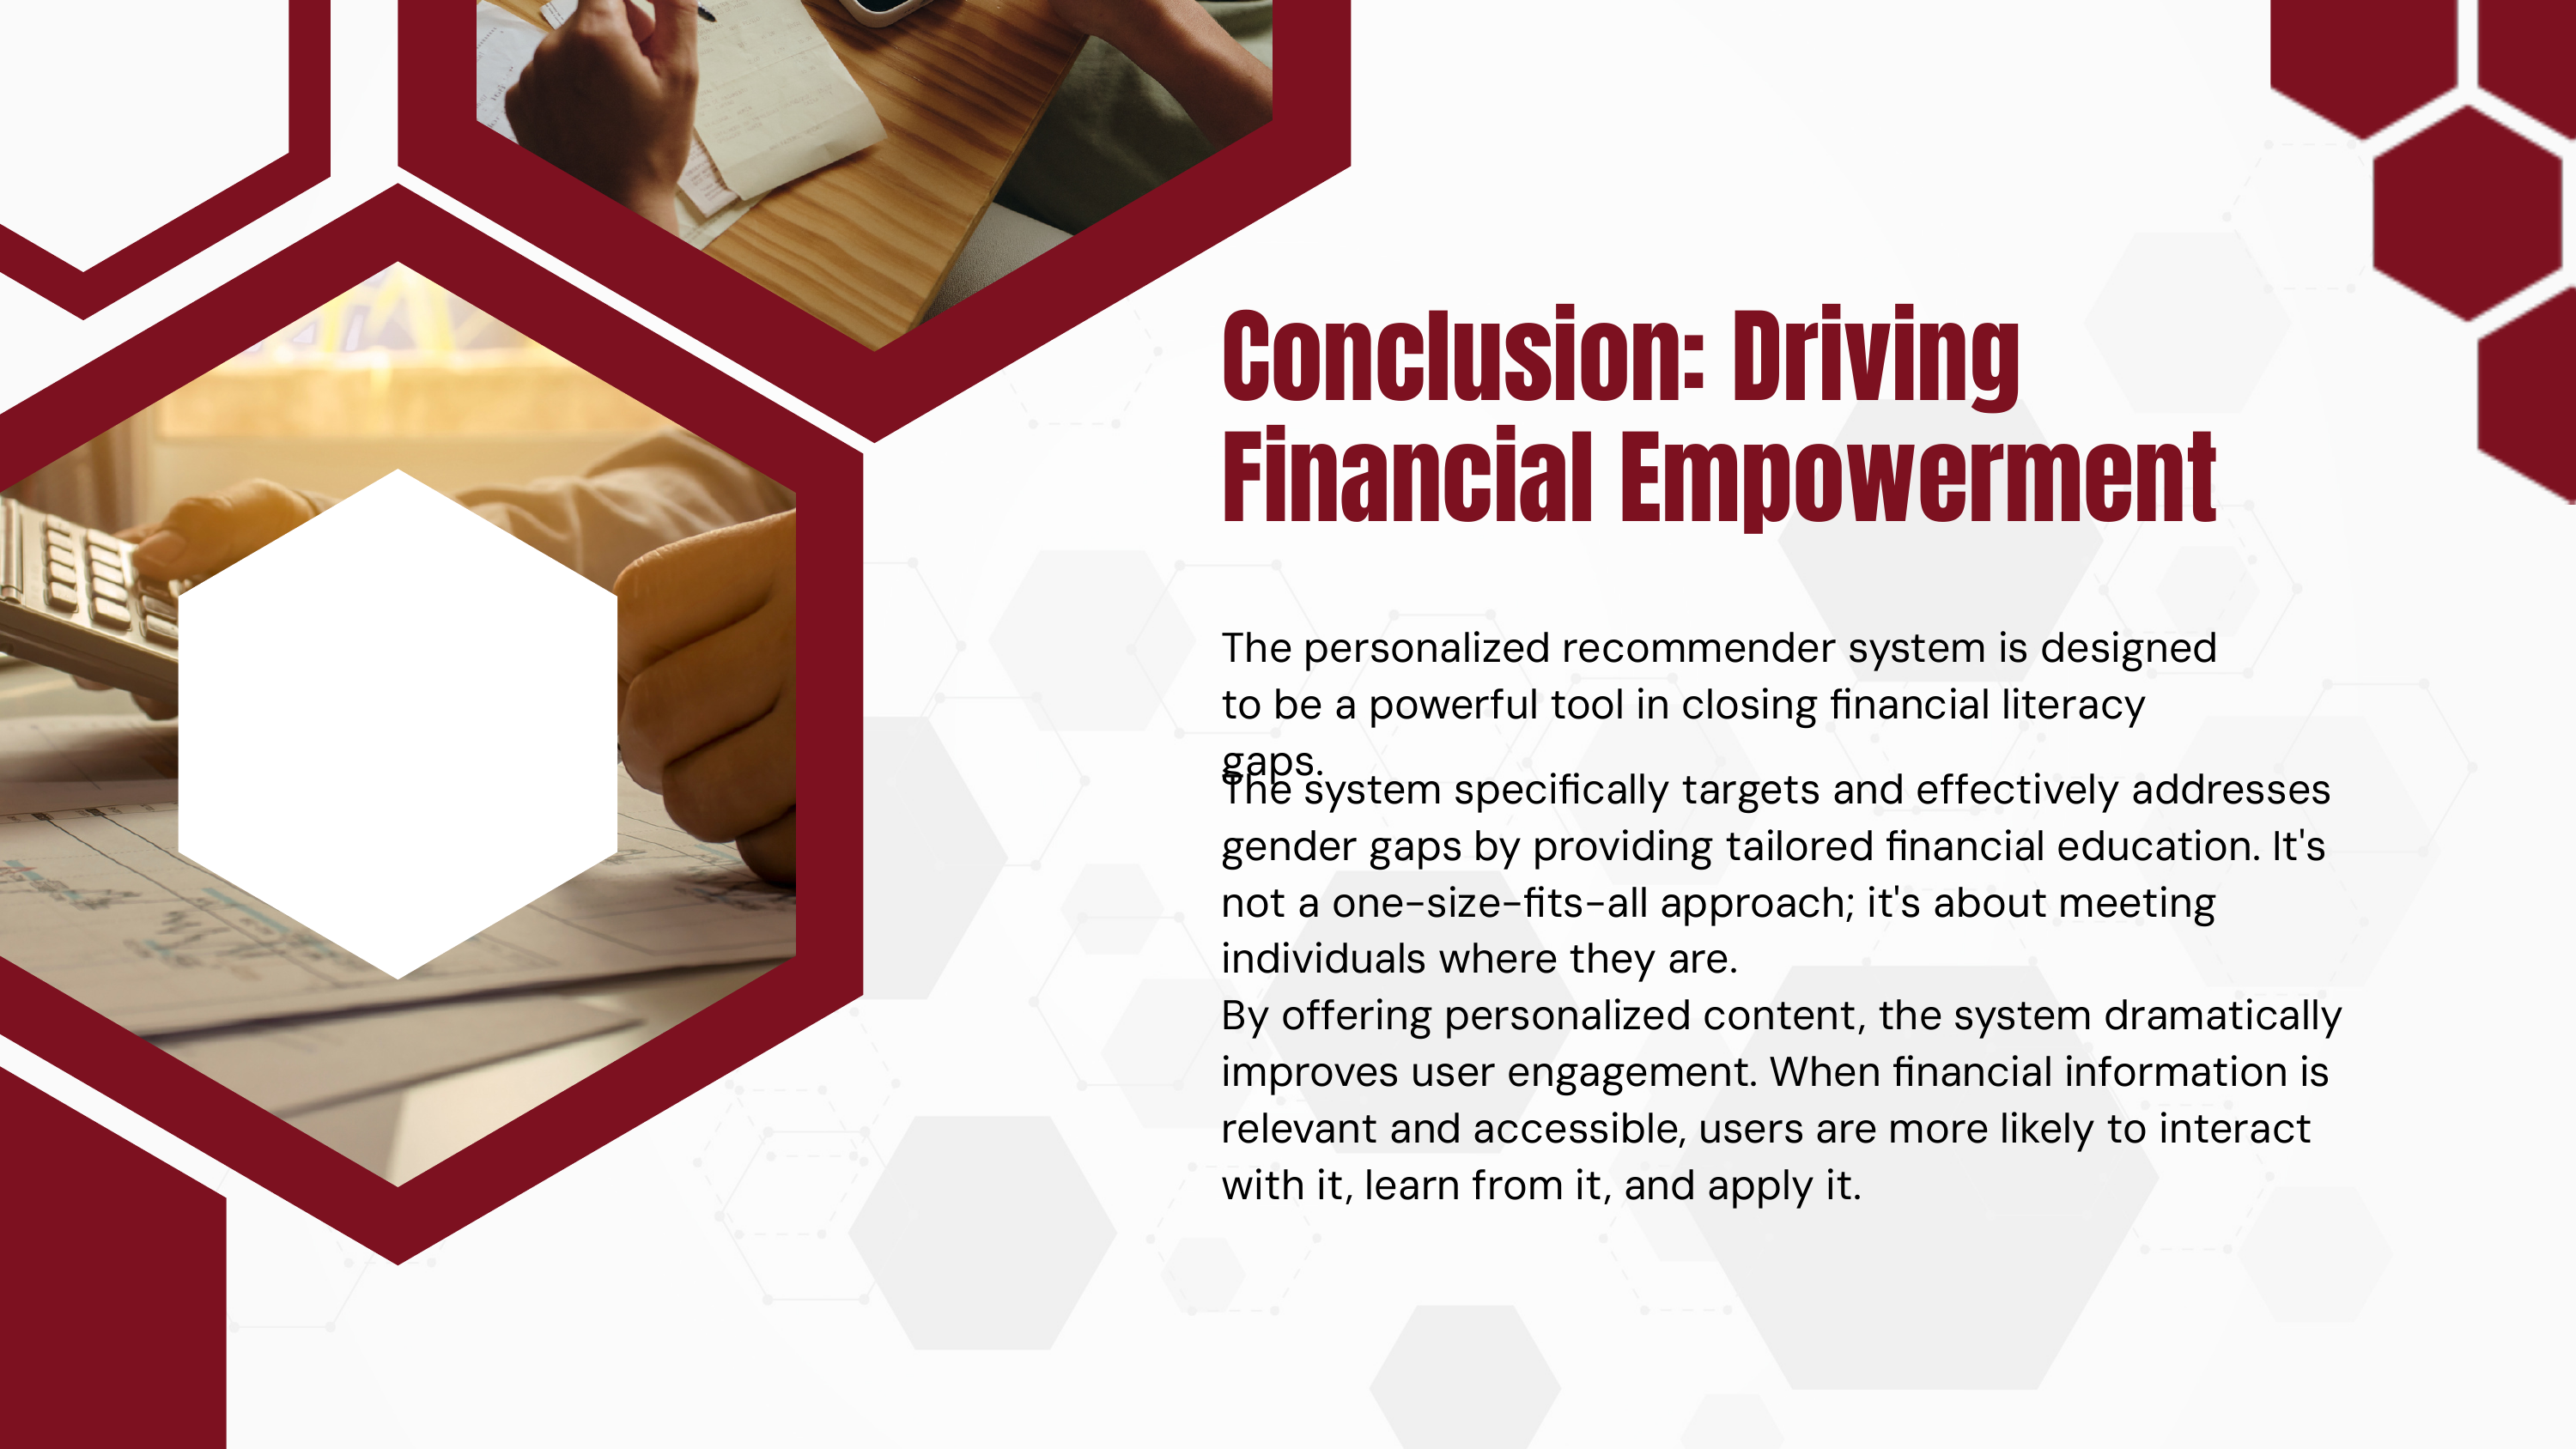

Conclusion: Driving Financial Empowerment

The personalized recommender system is designed to be a powerful tool in closing financial literacy gaps.
The system specifically targets and effectively addresses gender gaps by providing tailored financial education. It's not a one-size-fits-all approach; it's about meeting individuals where they are.
By offering personalized content, the system dramatically improves user engagement. When financial information is relevant and accessible, users are more likely to interact with it, learn from it, and apply it.